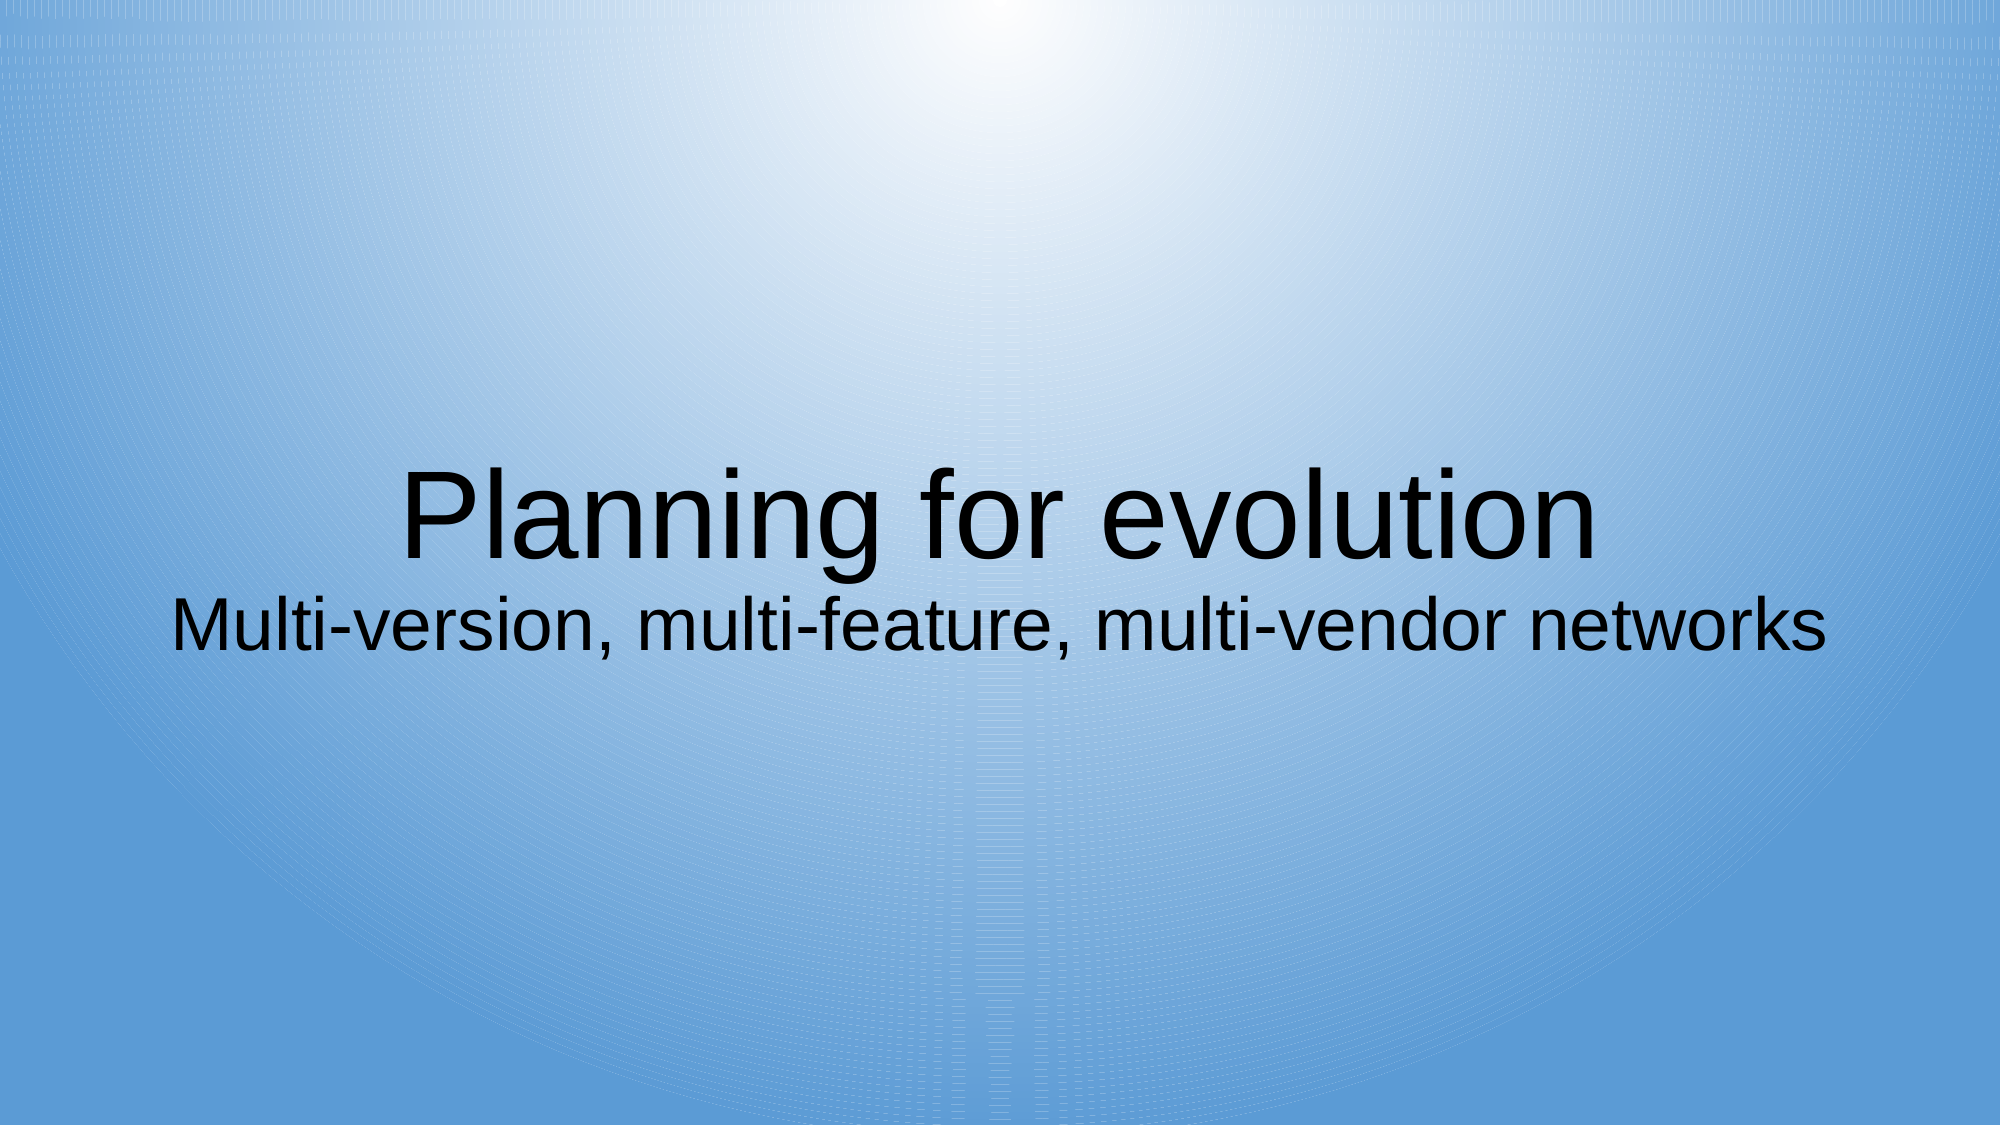

# Planning for evolution Multi-version, multi-feature, multi-vendor networks